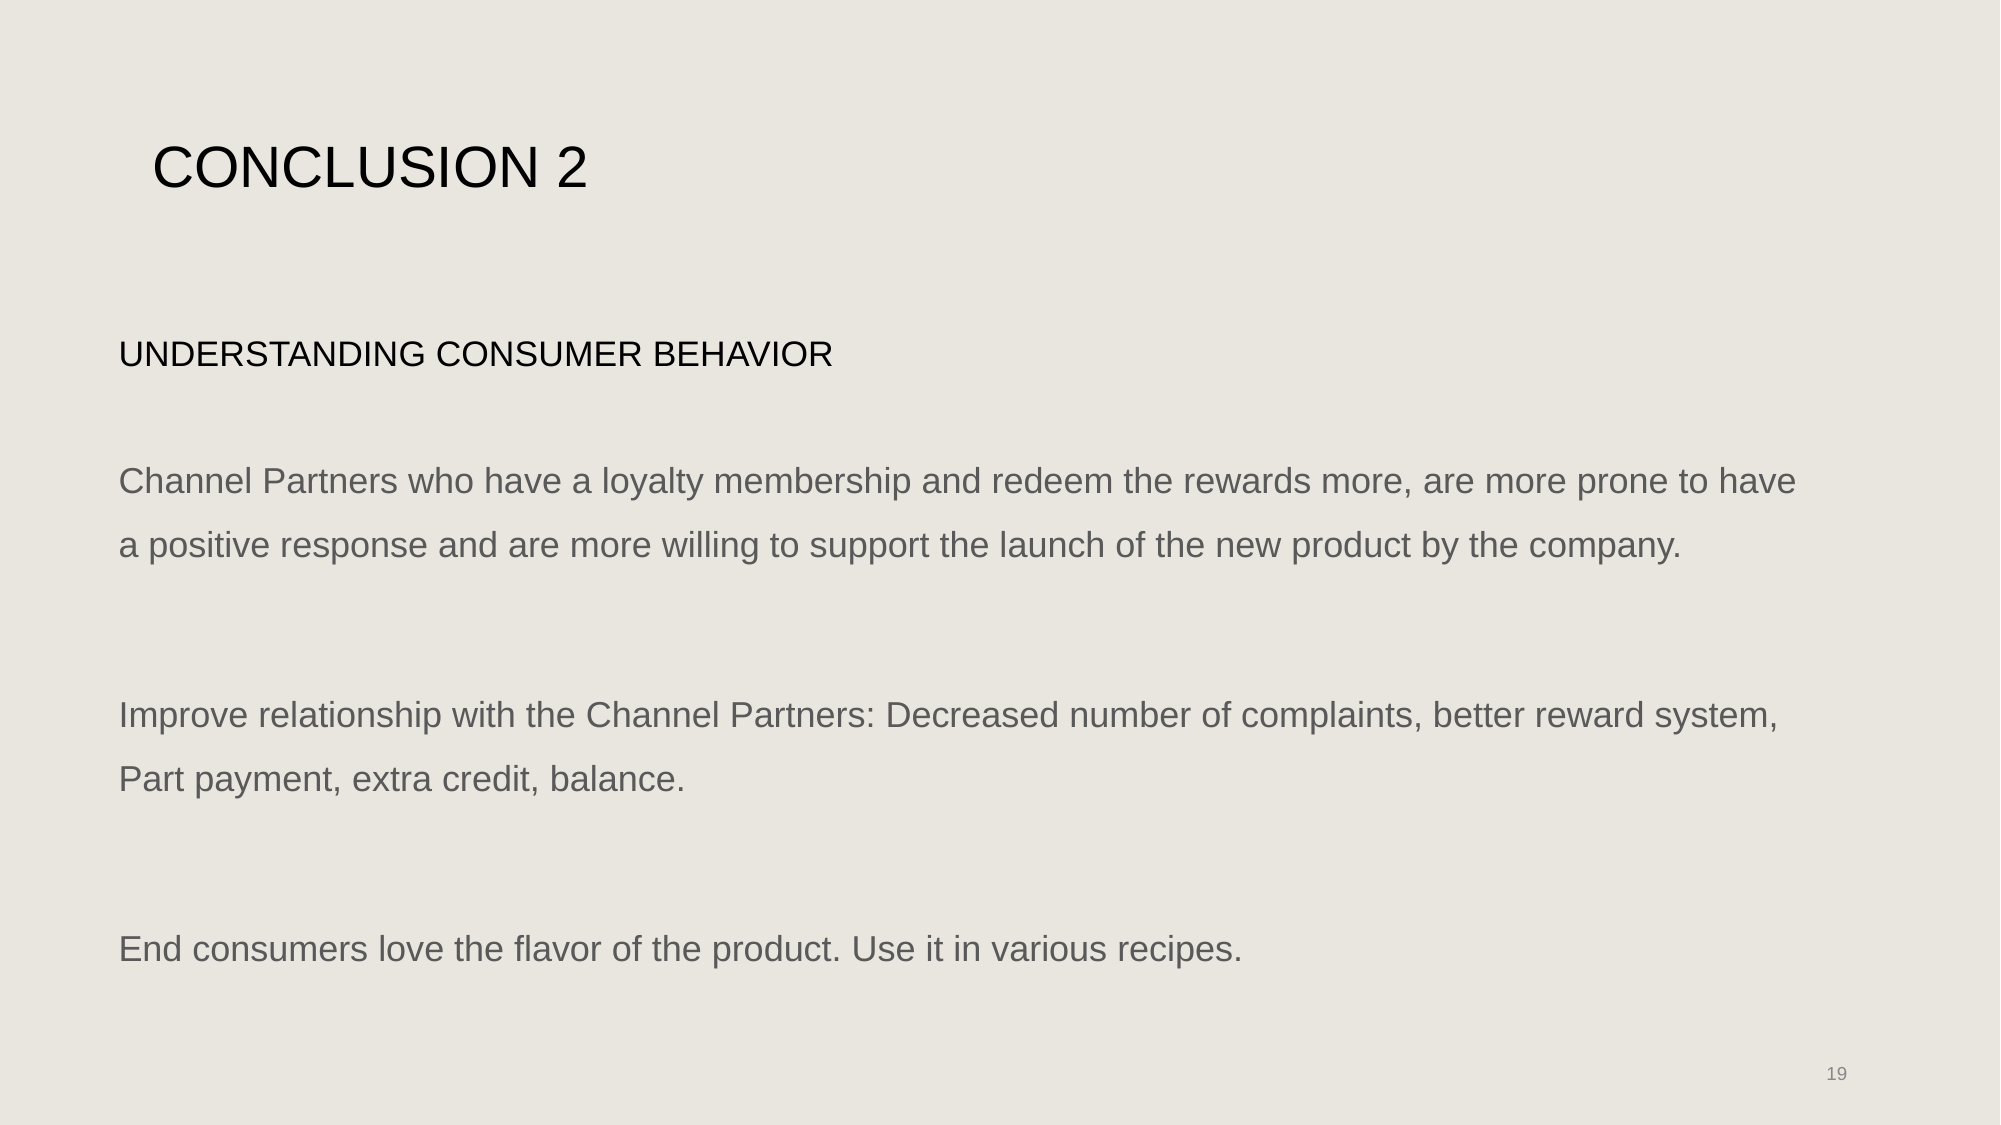

# CONCLUSION 2
UNDERSTANDING CONSUMER BEHAVIOR
Channel Partners who have a loyalty membership and redeem the rewards more, are more prone to have a positive response and are more willing to support the launch of the new product by the company.

Improve relationship with the Channel Partners: Decreased number of complaints, better reward system,  Part payment, extra credit, balance.

End consumers love the flavor of the product. Use it in various recipes.
19